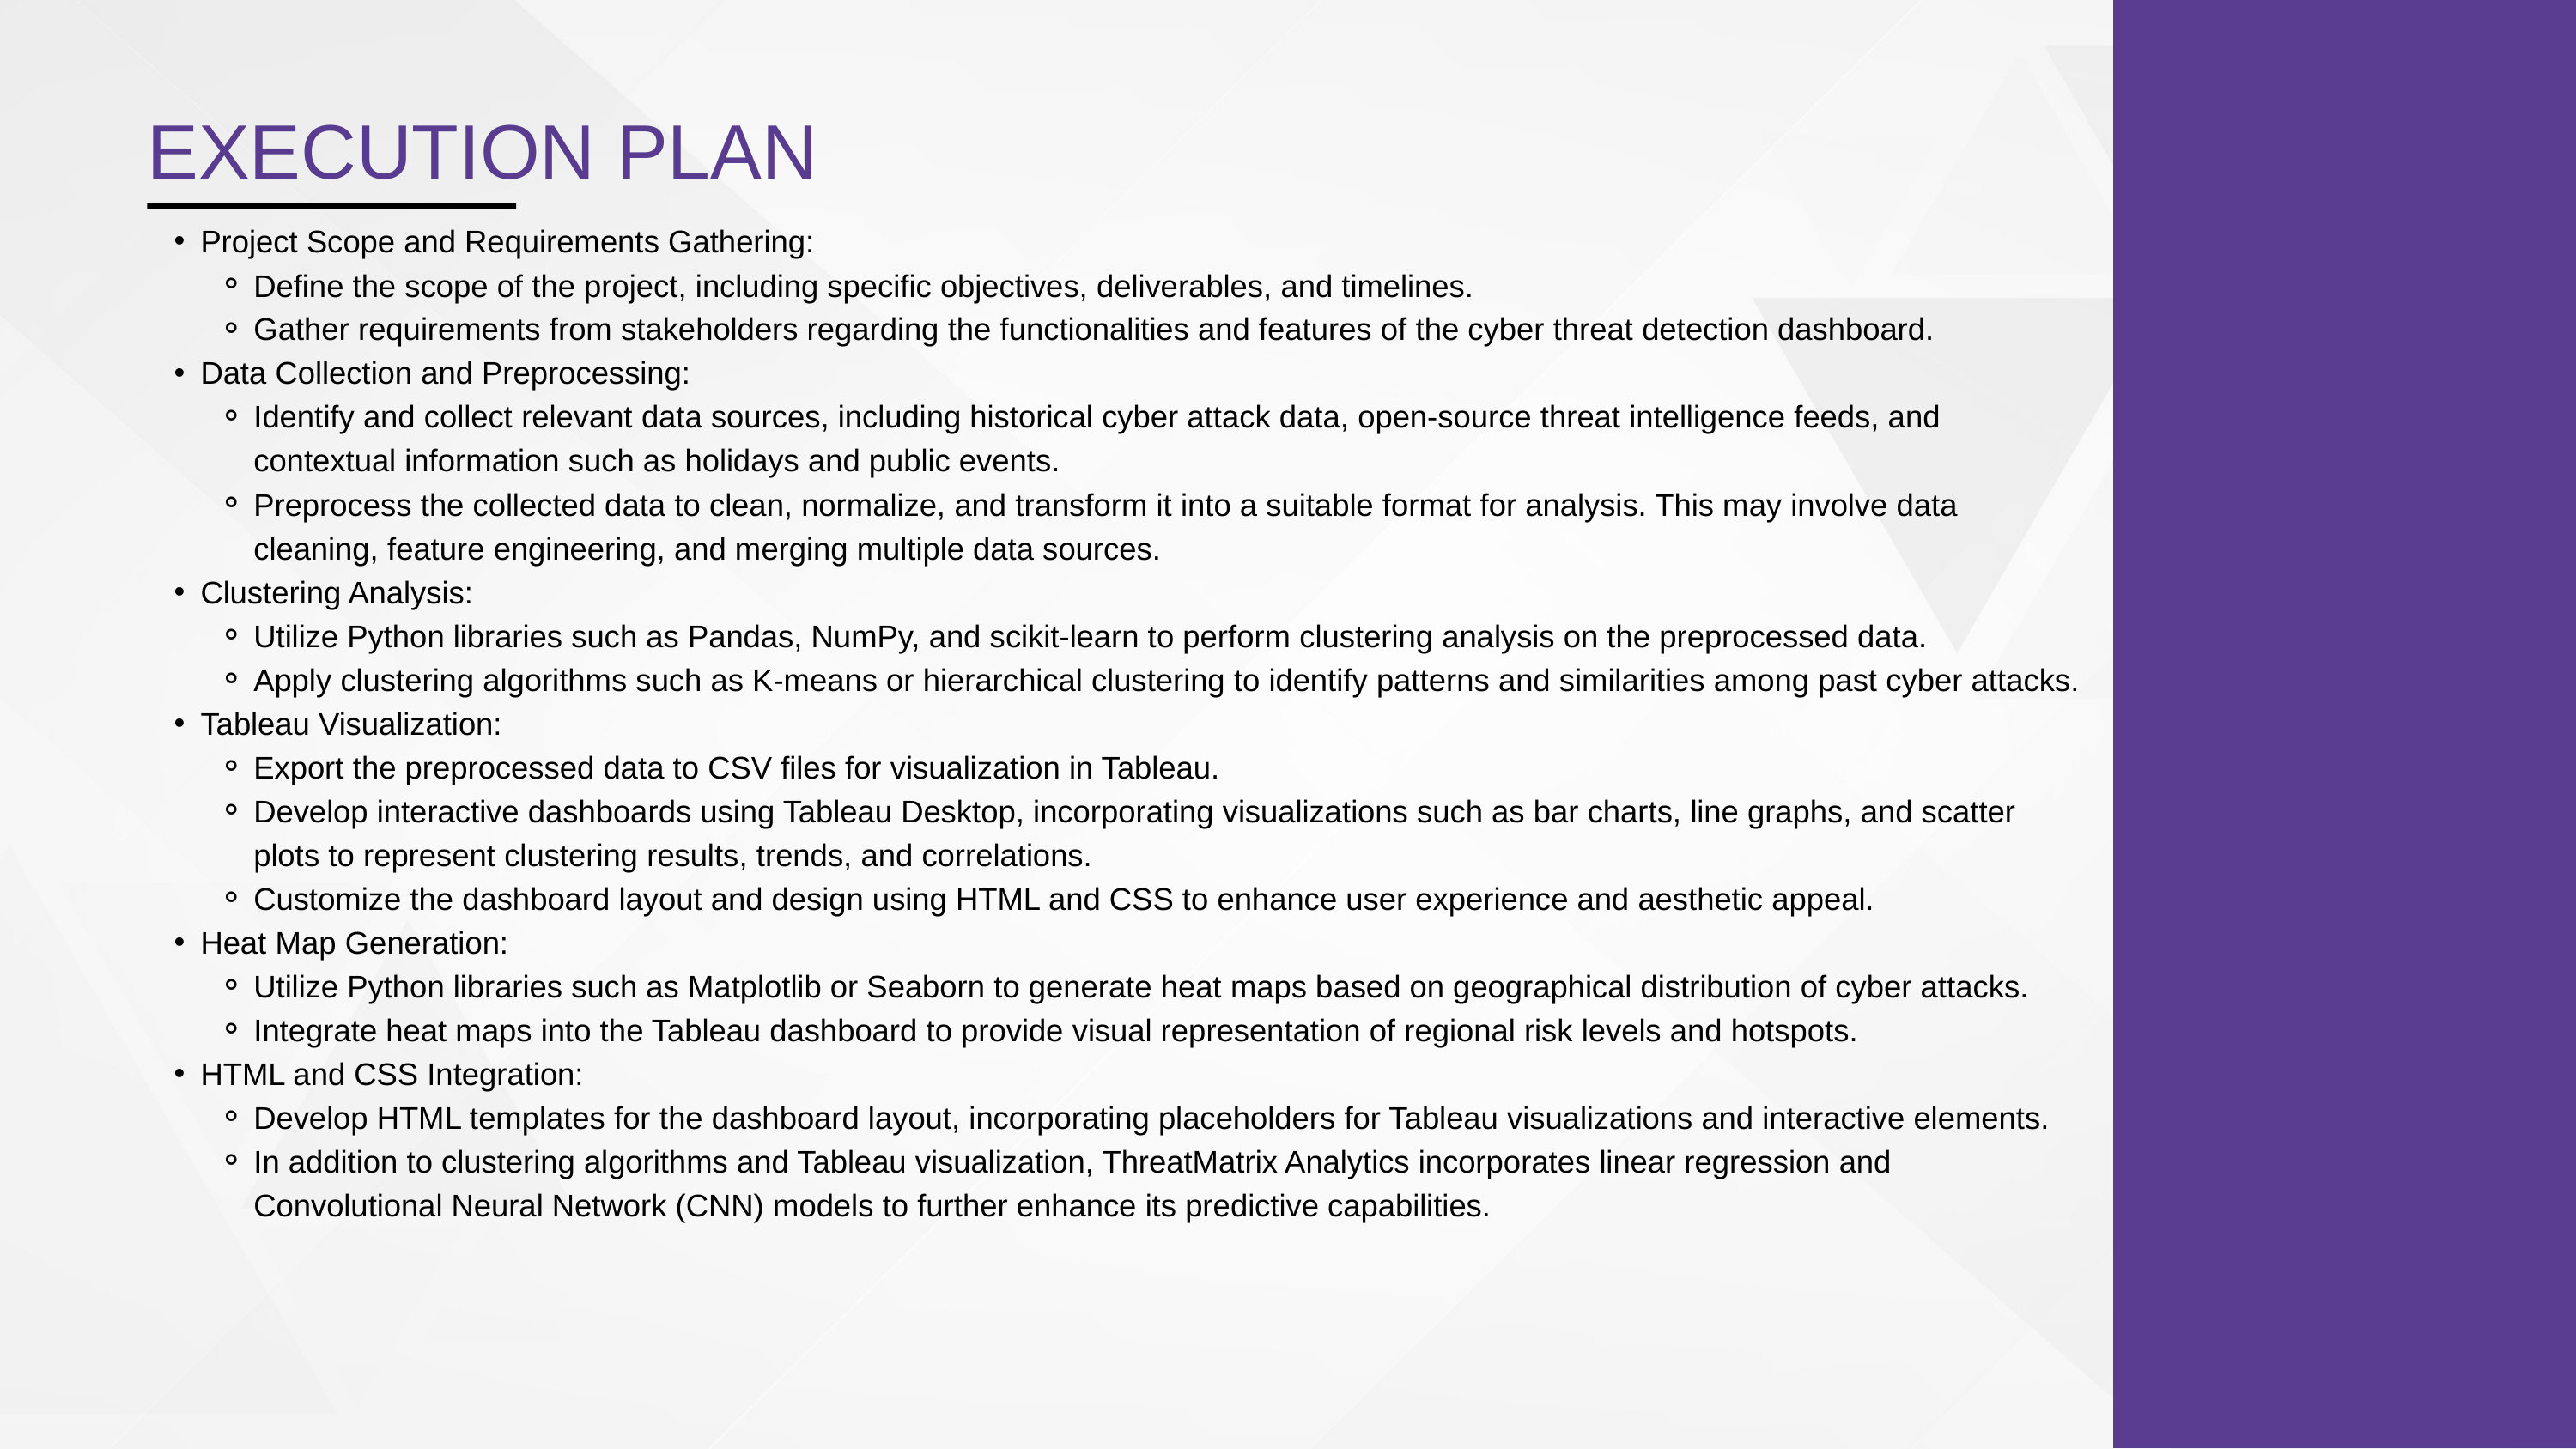

EXECUTION PLAN

Project Scope and Requirements Gathering:
Define the scope of the project, including specific objectives, deliverables, and timelines.
Gather requirements from stakeholders regarding the functionalities and features of the cyber threat detection dashboard.
Data Collection and Preprocessing:
Identify and collect relevant data sources, including historical cyber attack data, open-source threat intelligence feeds, and contextual information such as holidays and public events.
Preprocess the collected data to clean, normalize, and transform it into a suitable format for analysis. This may involve data cleaning, feature engineering, and merging multiple data sources.
Clustering Analysis:
Utilize Python libraries such as Pandas, NumPy, and scikit-learn to perform clustering analysis on the preprocessed data.
Apply clustering algorithms such as K-means or hierarchical clustering to identify patterns and similarities among past cyber attacks.
Tableau Visualization:
Export the preprocessed data to CSV files for visualization in Tableau.
Develop interactive dashboards using Tableau Desktop, incorporating visualizations such as bar charts, line graphs, and scatter plots to represent clustering results, trends, and correlations.
Customize the dashboard layout and design using HTML and CSS to enhance user experience and aesthetic appeal.
Heat Map Generation:
Utilize Python libraries such as Matplotlib or Seaborn to generate heat maps based on geographical distribution of cyber attacks.
Integrate heat maps into the Tableau dashboard to provide visual representation of regional risk levels and hotspots.
HTML and CSS Integration:
Develop HTML templates for the dashboard layout, incorporating placeholders for Tableau visualizations and interactive elements.
In addition to clustering algorithms and Tableau visualization, ThreatMatrix Analytics incorporates linear regression and Convolutional Neural Network (CNN) models to further enhance its predictive capabilities.